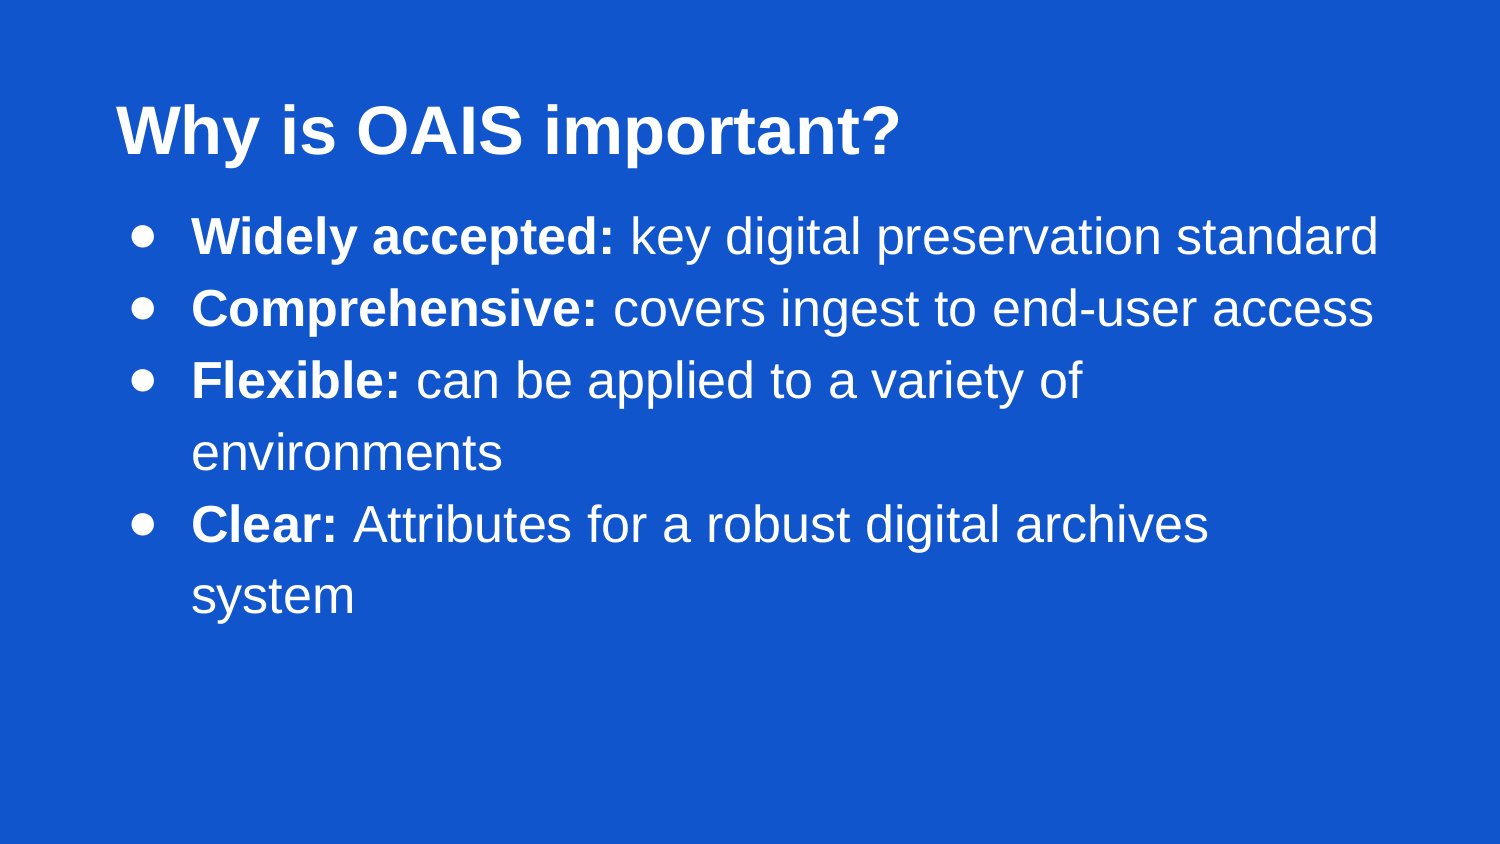

Why is OAIS important?
Widely accepted: key digital preservation standard
Comprehensive: covers ingest to end-user access
Flexible: can be applied to a variety of environments
Clear: Attributes for a robust digital archives system